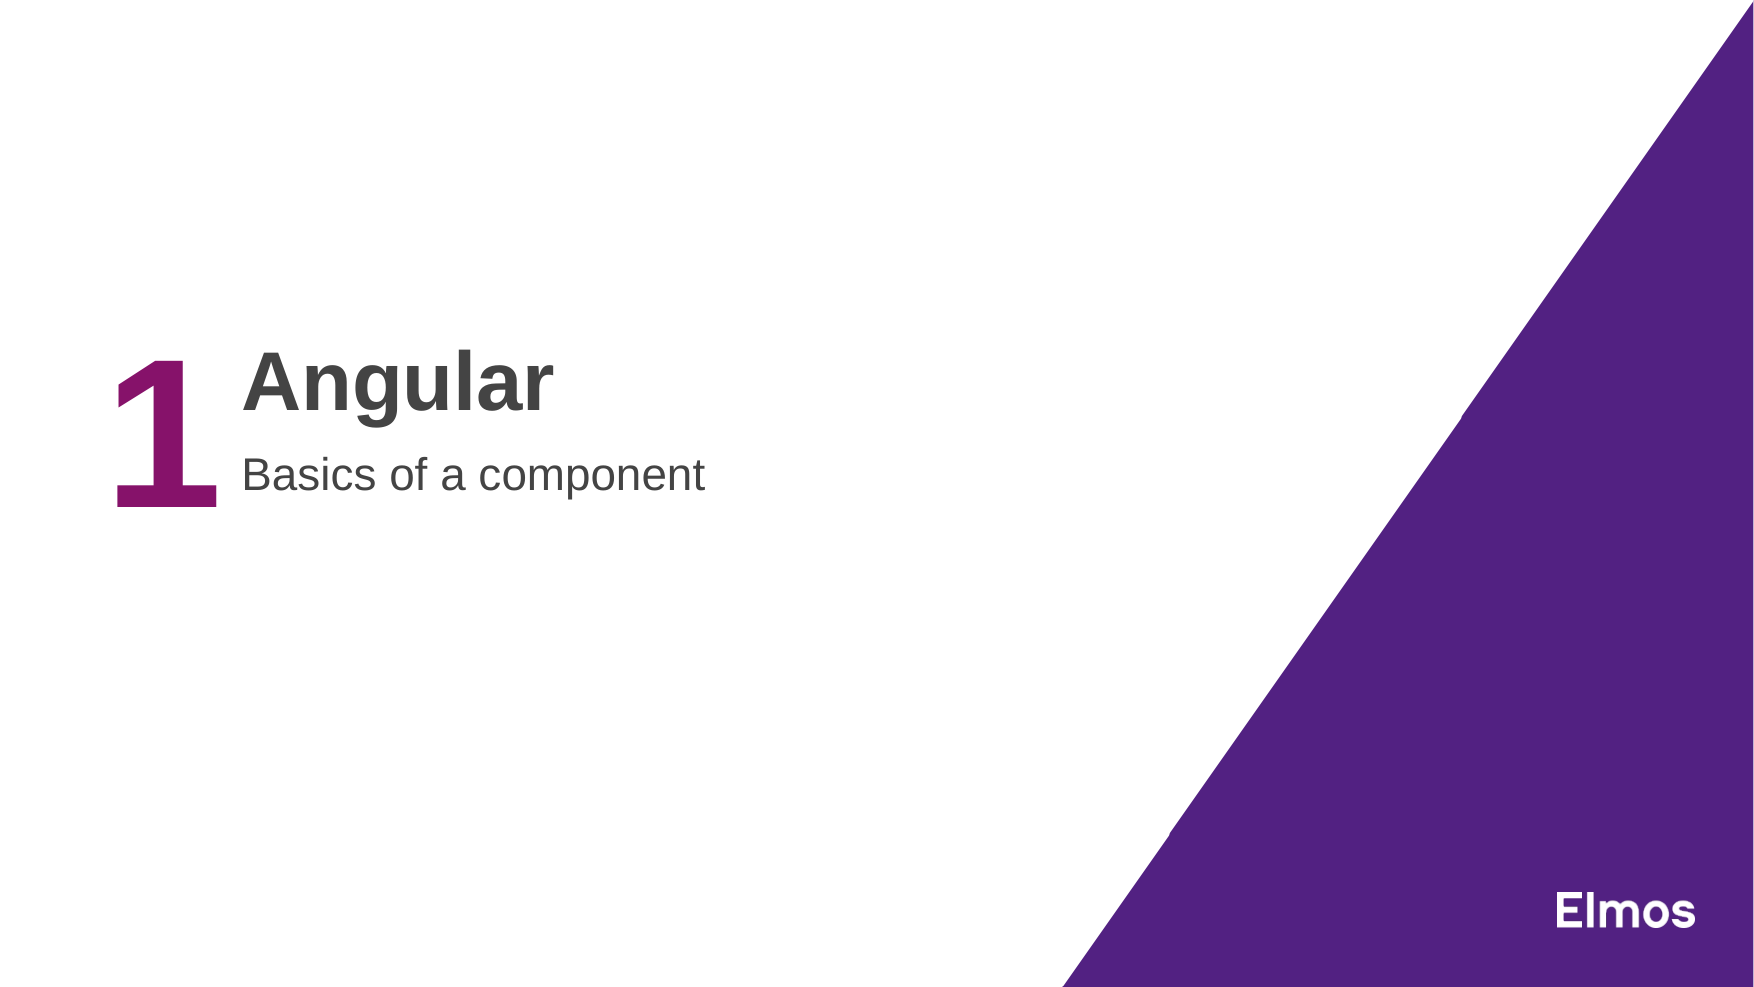

# Angular
1
Basics of a component